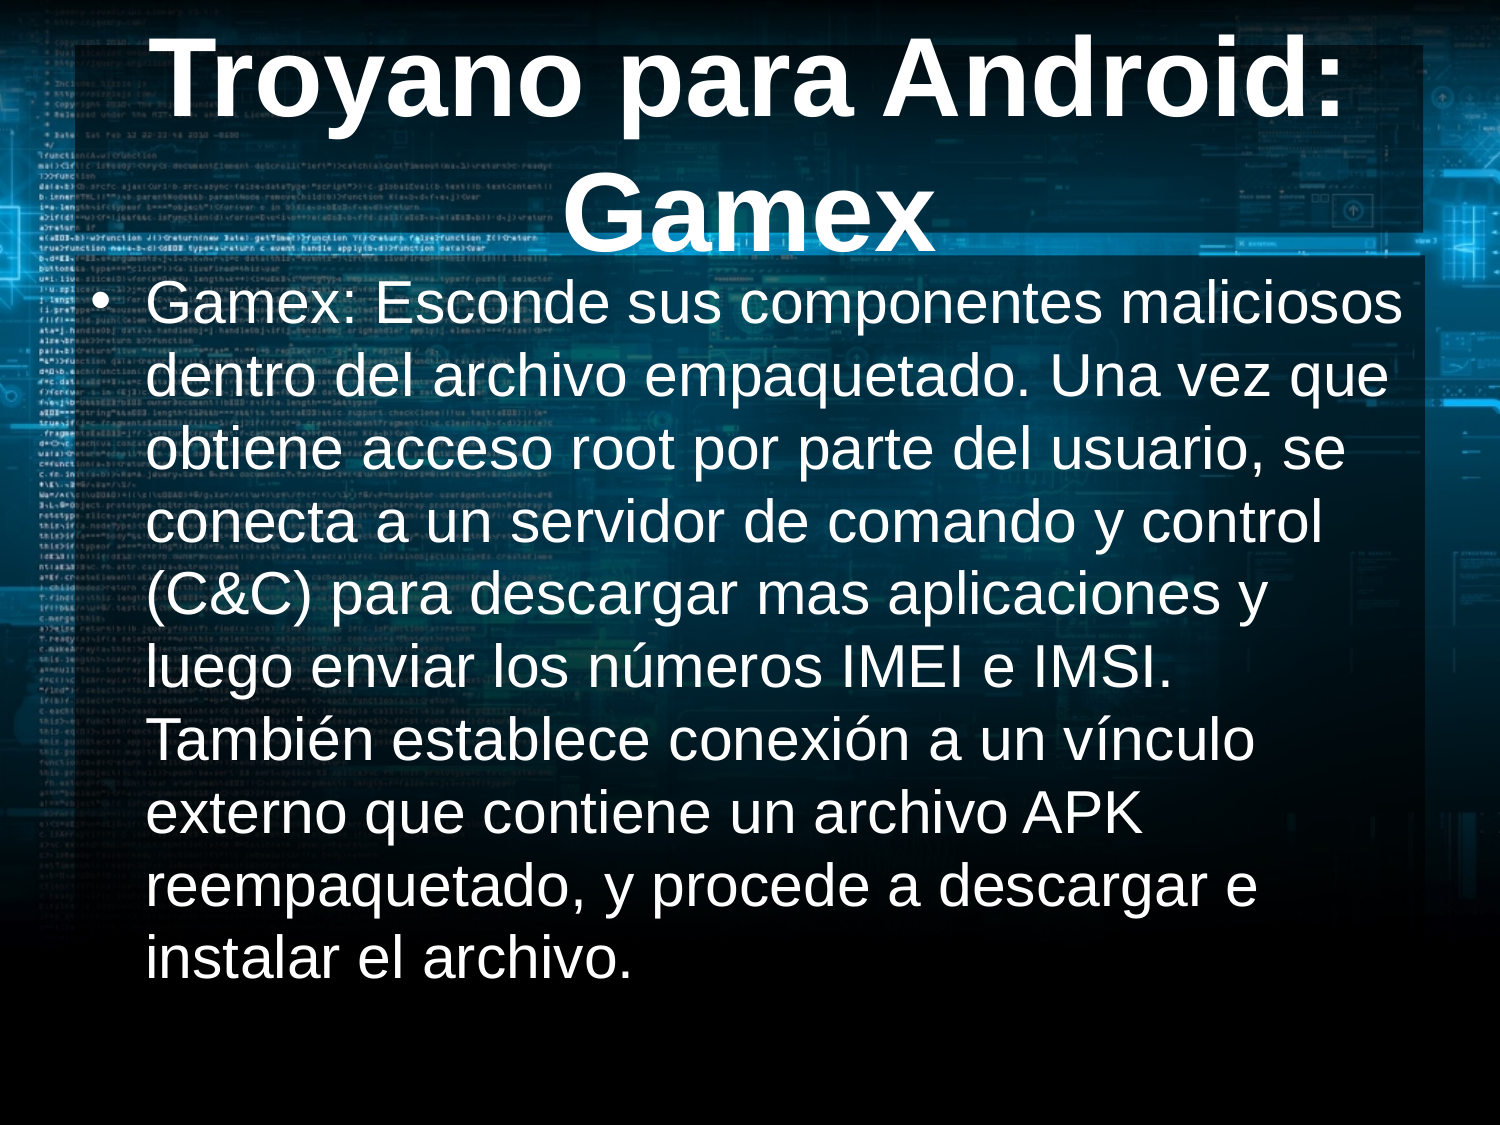

# Troyano para Android: Gamex
Gamex: Esconde sus componentes maliciosos dentro del archivo empaquetado. Una vez que obtiene acceso root por parte del usuario, se conecta a un servidor de comando y control (C&C) para descargar mas aplicaciones y luego enviar los números IMEI e IMSI. También establece conexión a un vínculo externo que contiene un archivo APK reempaquetado, y procede a descargar e instalar el archivo.